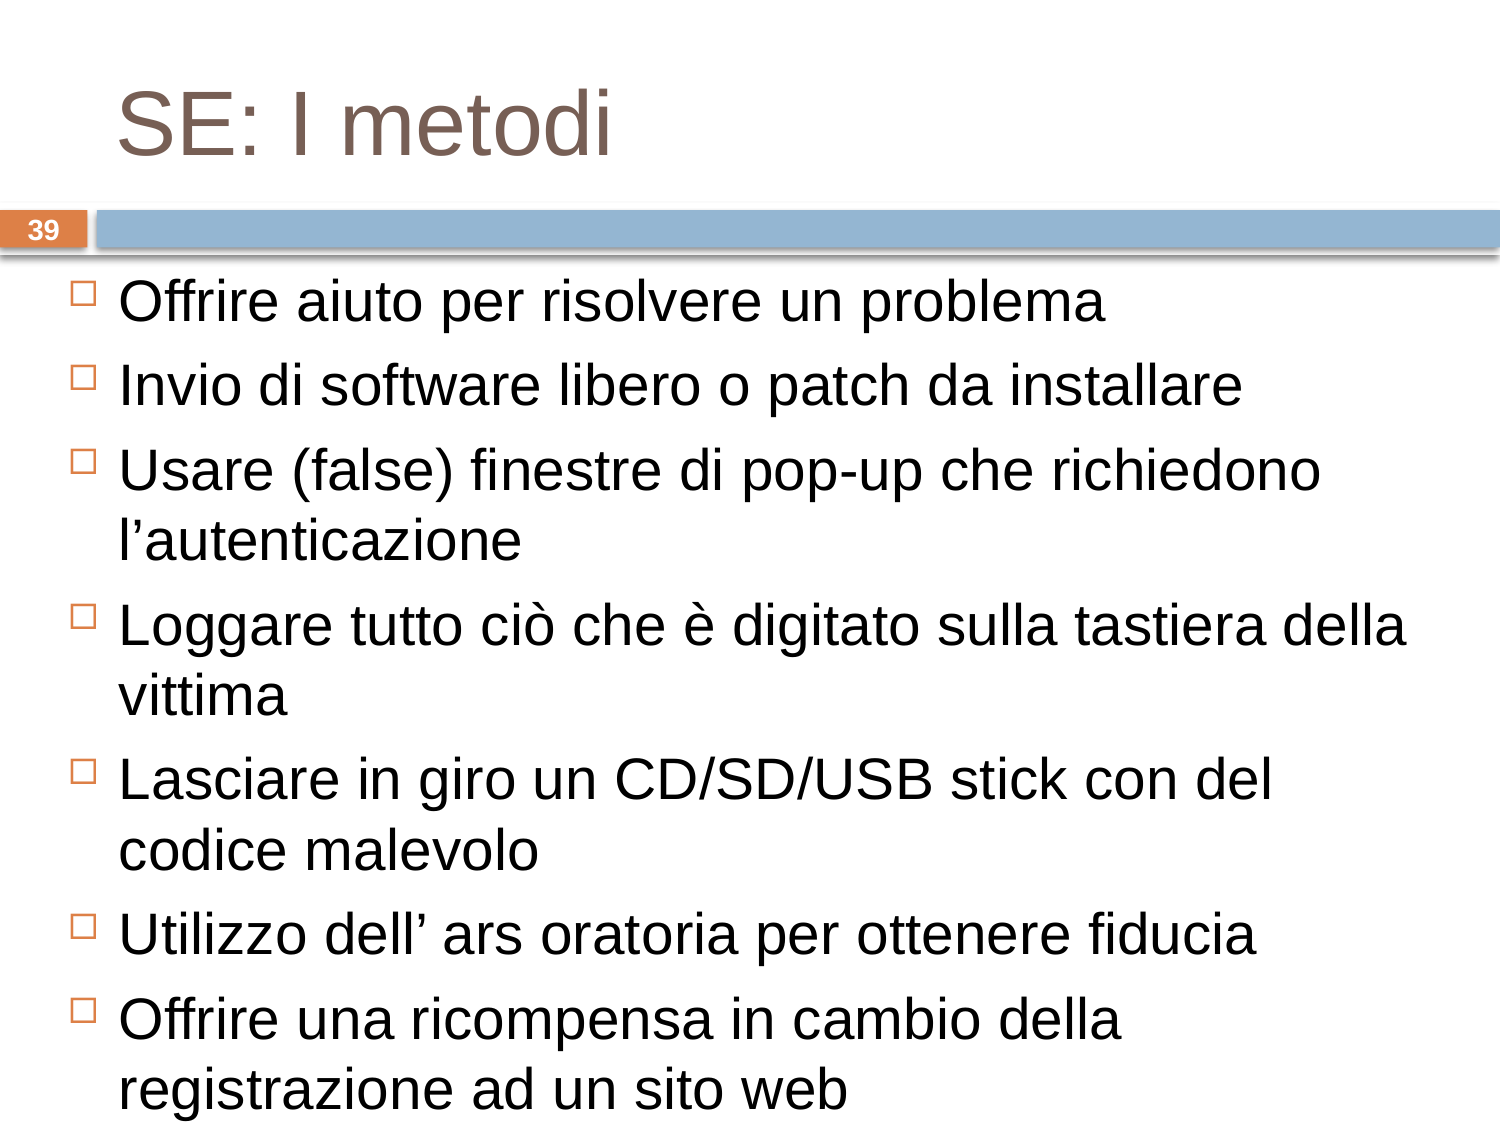

# SE: I metodi
39
Offrire aiuto per risolvere un problema
Invio di software libero o patch da installare
Usare (false) finestre di pop-up che richiedono l’autenticazione
Loggare tutto ciò che è digitato sulla tastiera della vittima
Lasciare in giro un CD/SD/USB stick con del codice malevolo
Utilizzo dell’ ars oratoria per ottenere fiducia
Offrire una ricompensa in cambio della registrazione ad un sito web